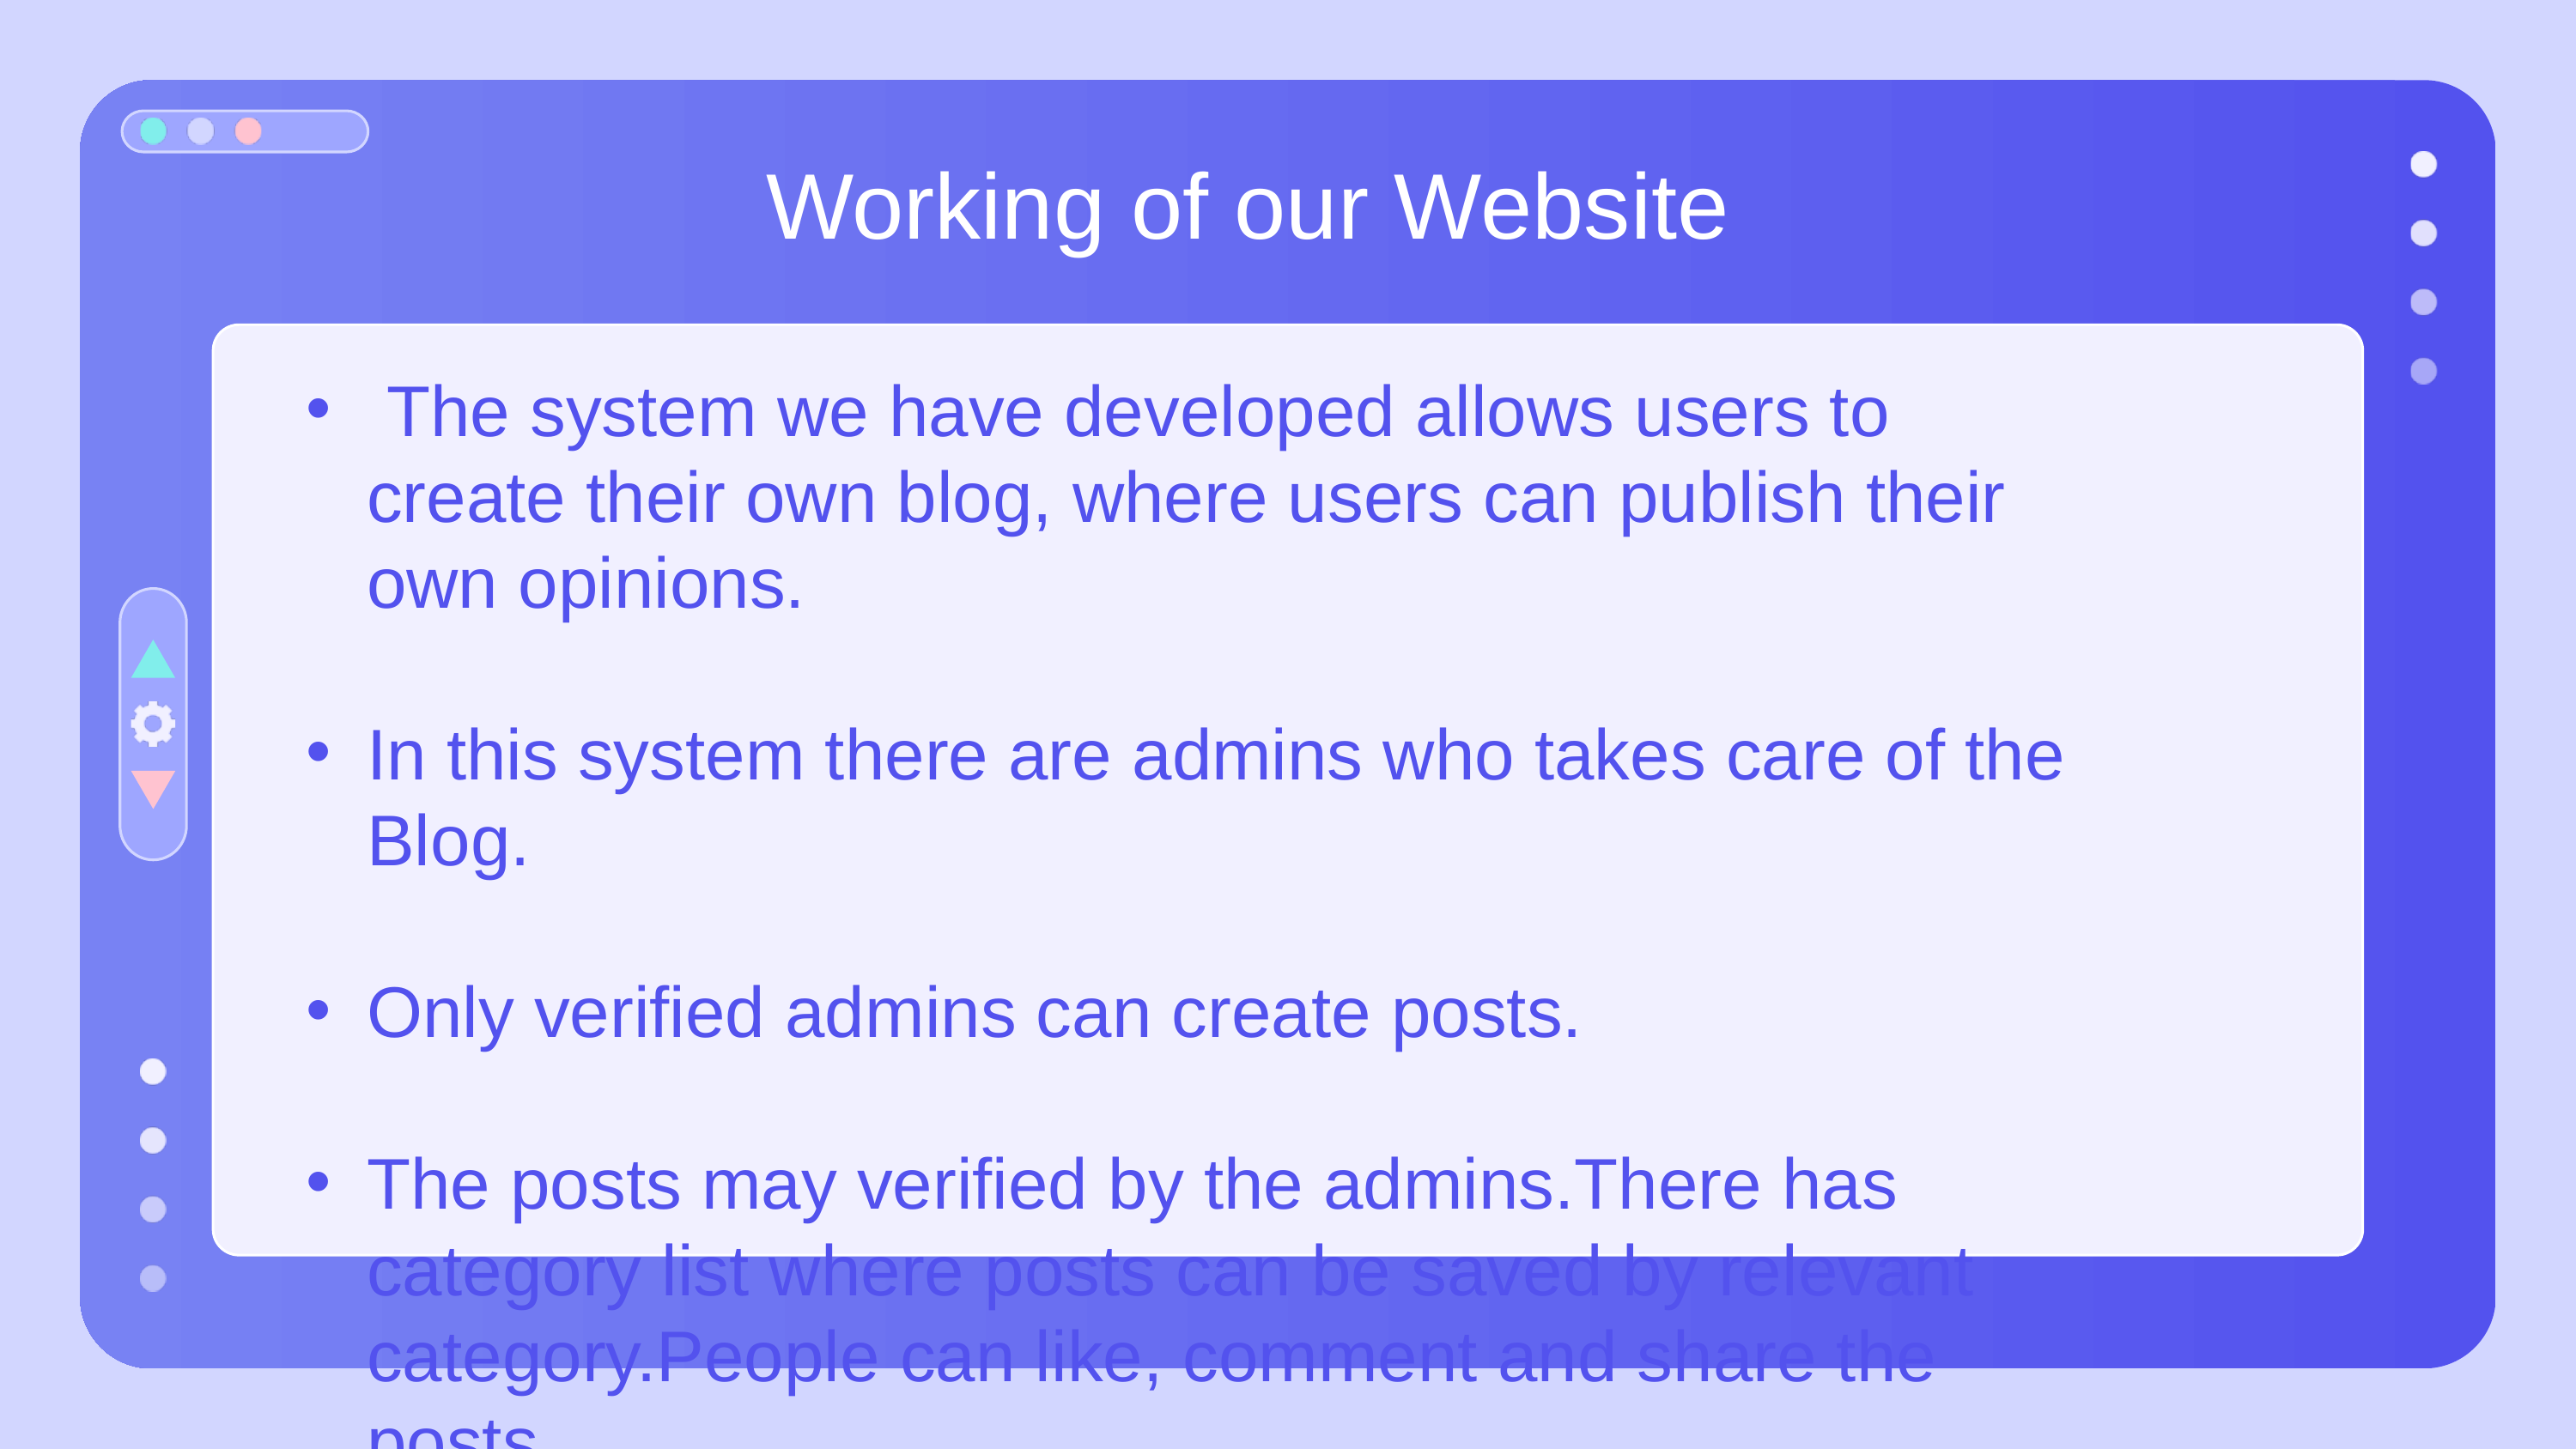

Working of our Website

 The system we have developed allows users to create their own blog, where users can publish their own opinions.

In this system there are admins who takes care of the Blog.

Only verified admins can create posts.

The posts may verified by the admins.There has category list where posts can be saved by relevant category.People can like, comment and share the posts.